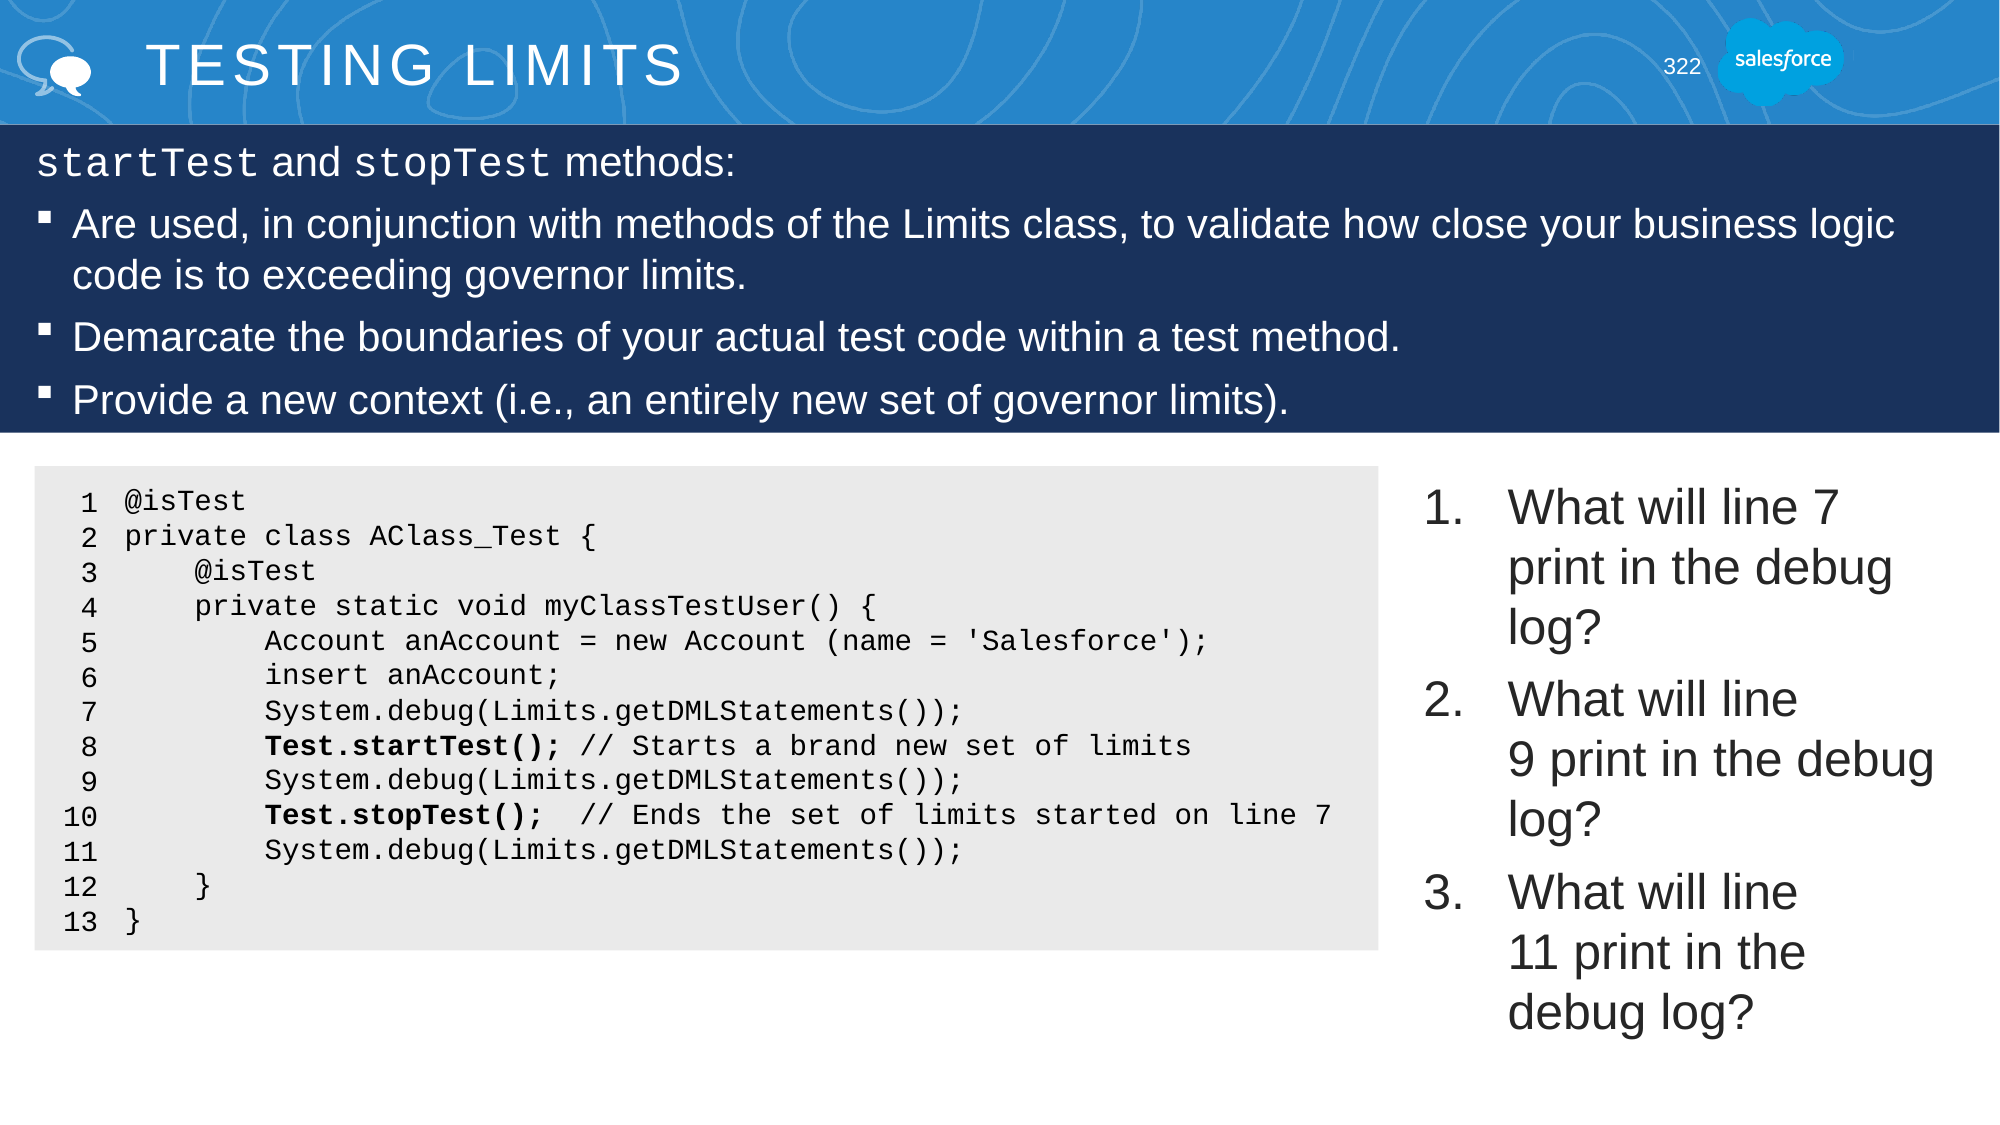

# Testing Limits
322
startTest and stopTest methods:
Are used, in conjunction with methods of the Limits class, to validate how close your business logic code is to exceeding governor limits.
Demarcate the boundaries of your actual test code within a test method.
Provide a new context (i.e., an entirely new set of governor limits).
@isTest
private class AClass_Test {
    @isTest
    private static void myClassTestUser() {
        Account anAccount = new Account (name = 'Salesforce');
        insert anAccount;
        System.debug(Limits.getDMLStatements());
        Test.startTest(); // Starts a brand new set of limits
        System.debug(Limits.getDMLStatements());
        Test.stopTest();  // Ends the set of limits started on line 7
        System.debug(Limits.getDMLStatements());
    }
}
1
2
3
4
5
6
7
8
9
10
11
12
13
What will line 7 print in the debug log?
What will line
9 print in the debug log?
What will line
11 print in the debug log?